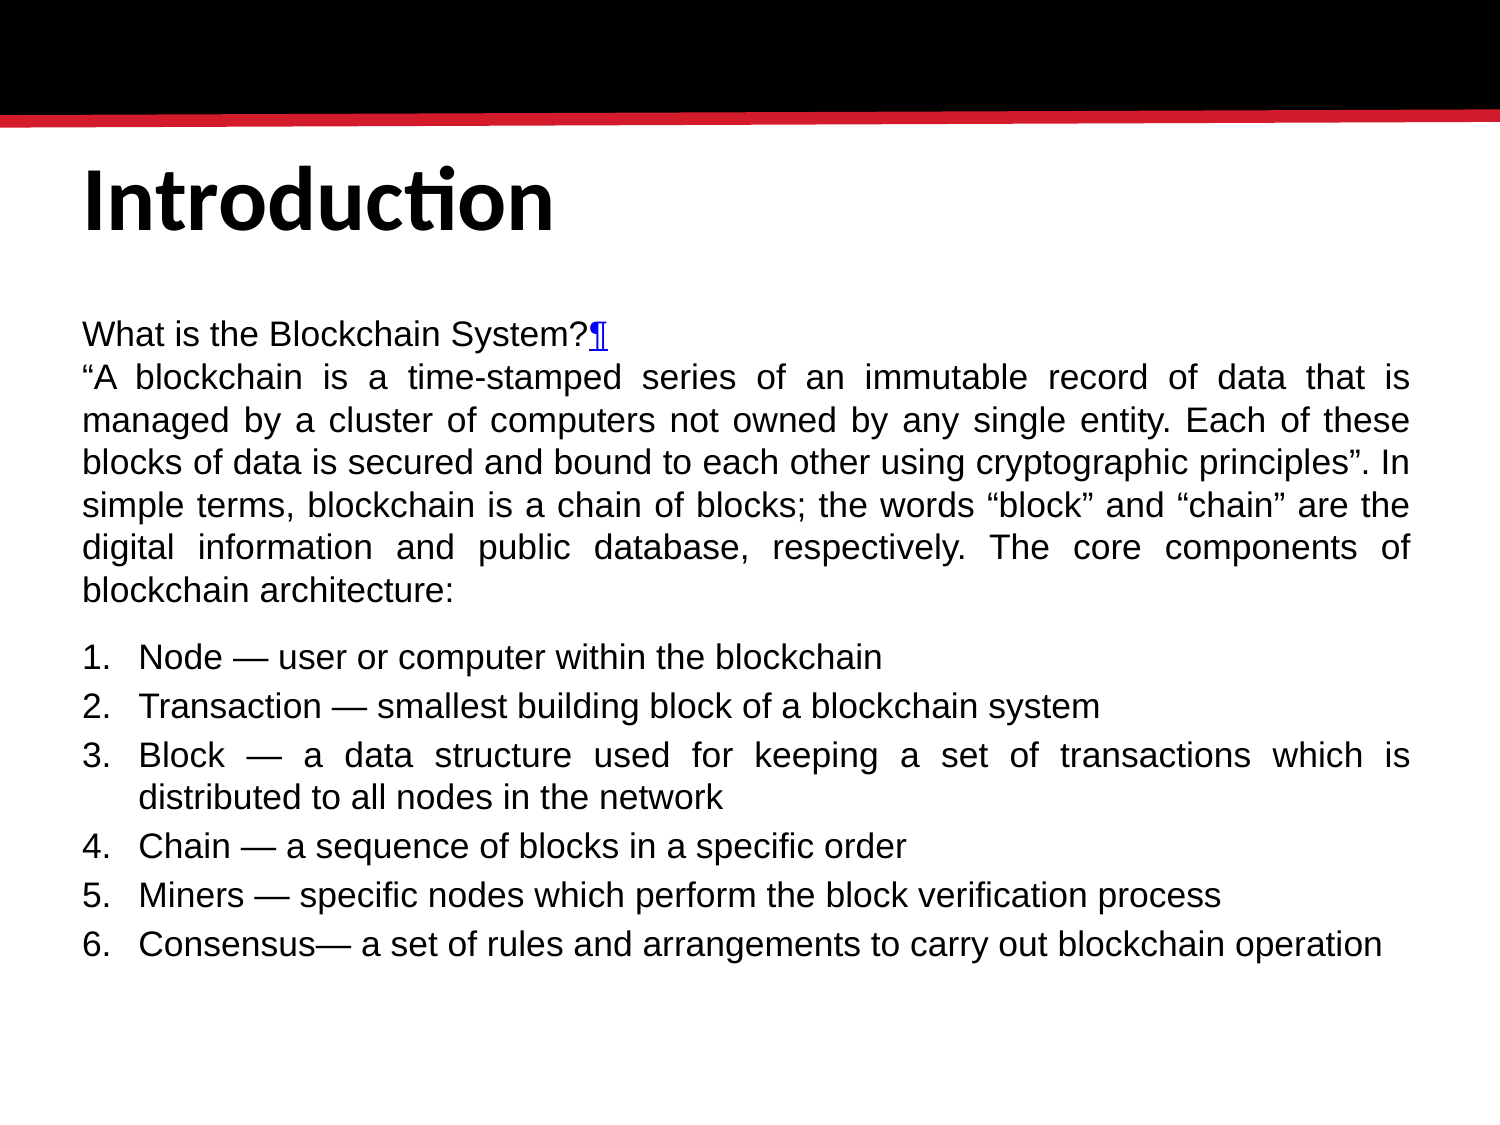

# Introduction
What is the Blockchain System?¶
“A blockchain is a time-stamped series of an immutable record of data that is managed by a cluster of computers not owned by any single entity. Each of these blocks of data is secured and bound to each other using cryptographic principles”. In simple terms, blockchain is a chain of blocks; the words “block” and “chain” are the digital information and public database, respectively. The core components of blockchain architecture:
Node — user or computer within the blockchain
Transaction — smallest building block of a blockchain system
Block — a data structure used for keeping a set of transactions which is distributed to all nodes in the network
Chain — a sequence of blocks in a specific order
Miners — specific nodes which perform the block verification process
Consensus— a set of rules and arrangements to carry out blockchain operation